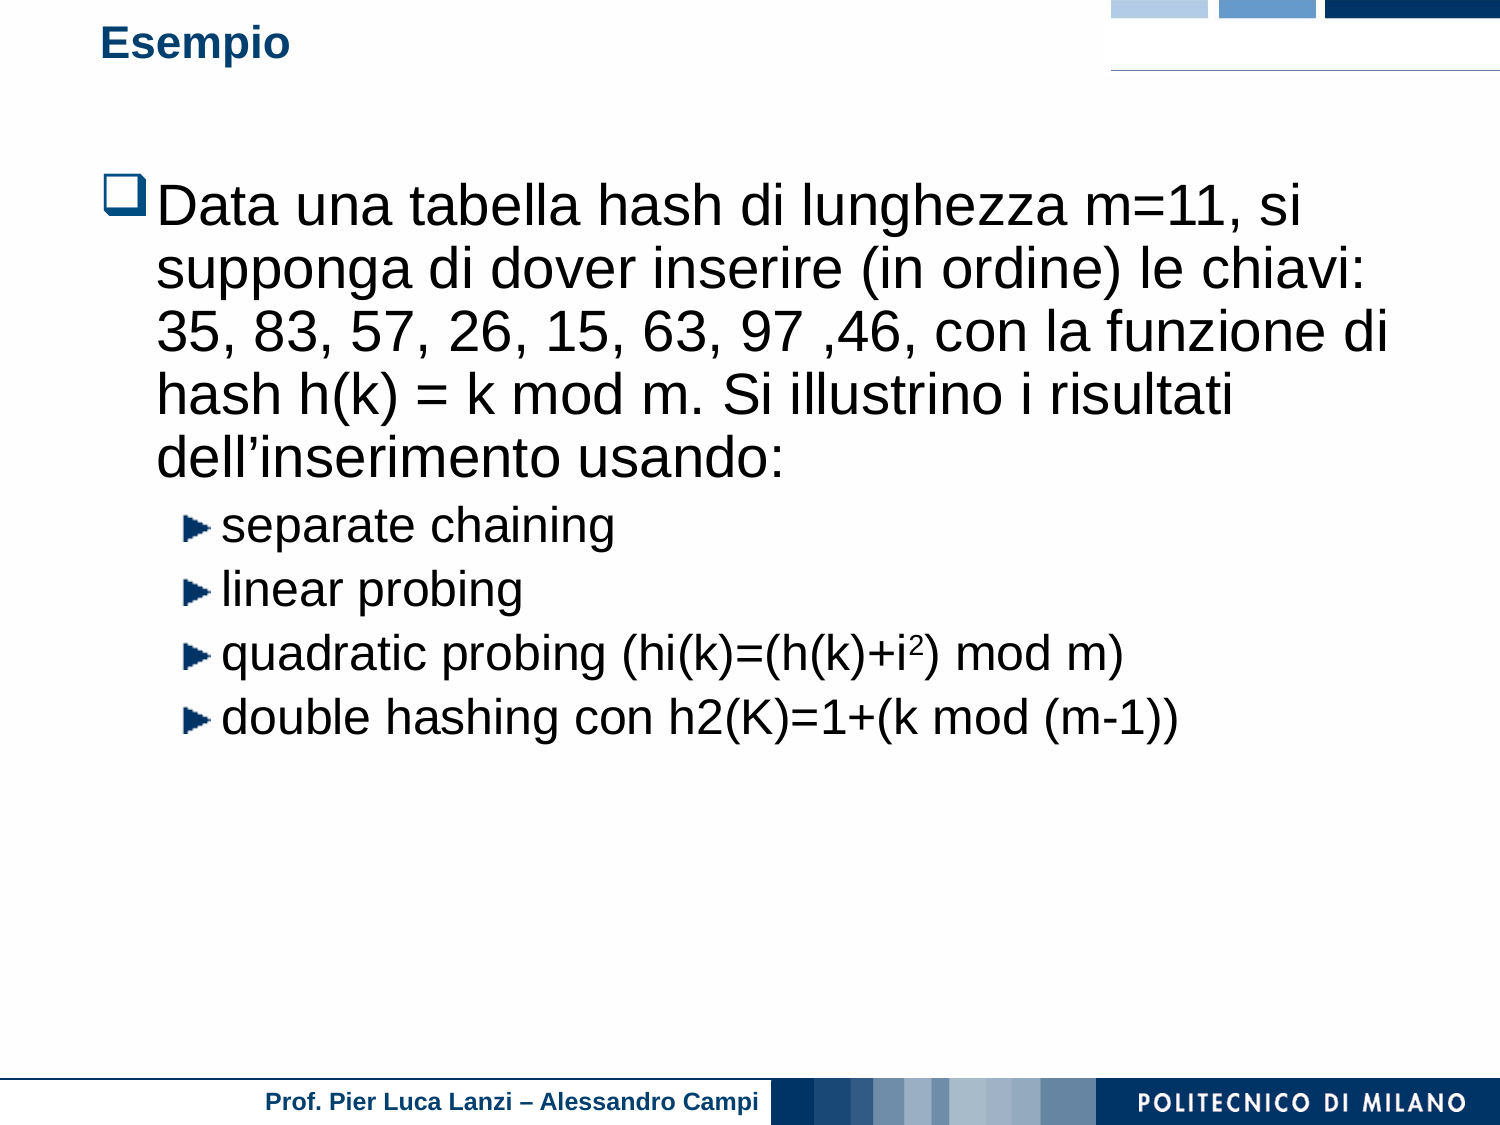

# Esempio
Data una tabella hash di lunghezza m=11, si supponga di dover inserire (in ordine) le chiavi: 35, 83, 57, 26, 15, 63, 97 ,46, con la funzione di hash h(k) = k mod m. Si illustrino i risultati dell’inserimento usando:
separate chaining
linear probing
quadratic probing (hi(k)=(h(k)+i2) mod m)
double hashing con h2(K)=1+(k mod (m-1))